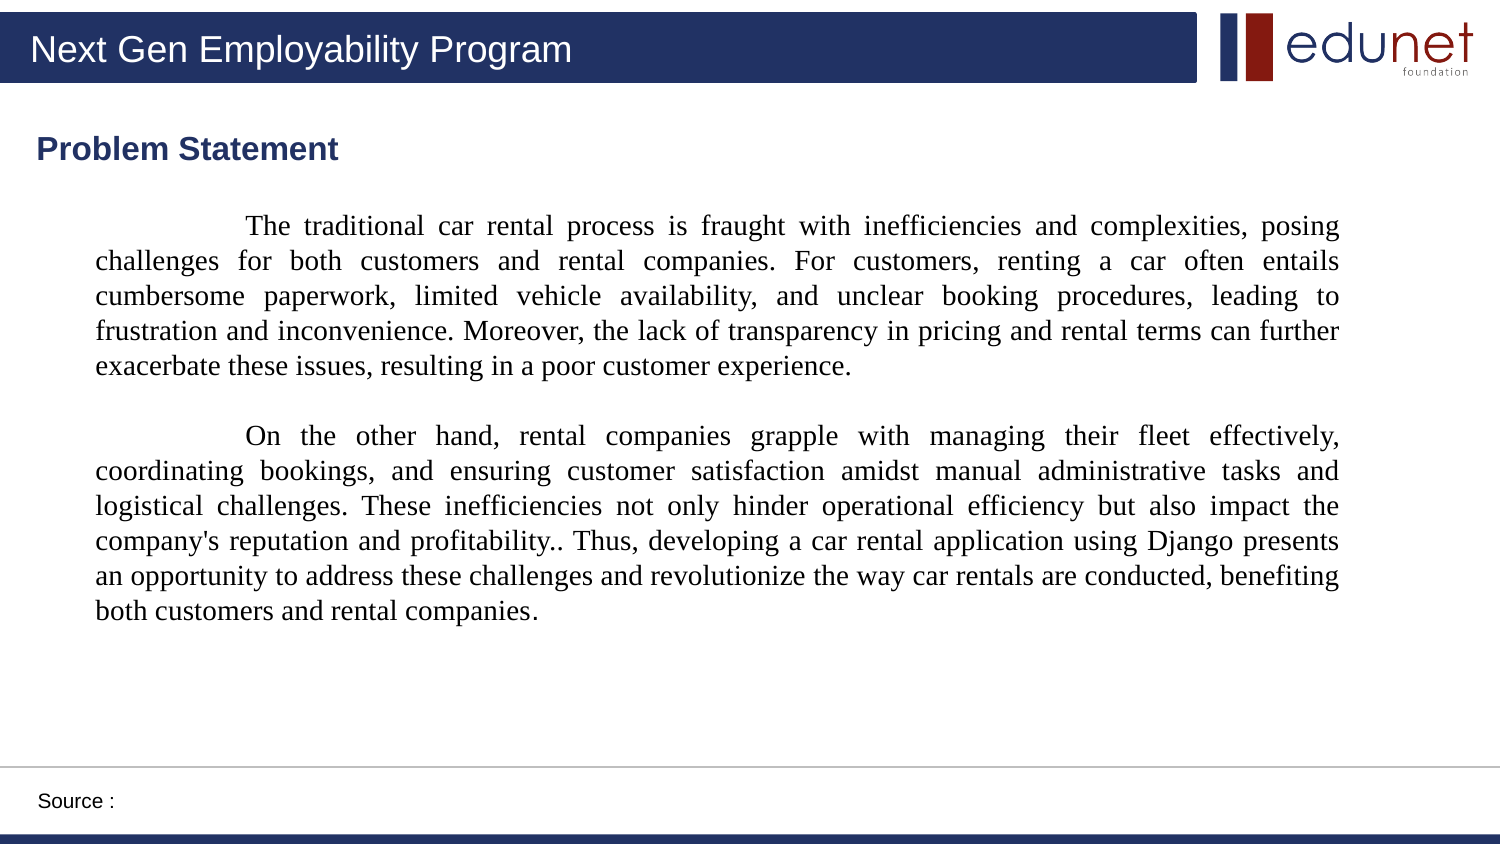

Problem Statement
	The traditional car rental process is fraught with inefficiencies and complexities, posing challenges for both customers and rental companies. For customers, renting a car often entails cumbersome paperwork, limited vehicle availability, and unclear booking procedures, leading to frustration and inconvenience. Moreover, the lack of transparency in pricing and rental terms can further exacerbate these issues, resulting in a poor customer experience.

	On the other hand, rental companies grapple with managing their fleet effectively, coordinating bookings, and ensuring customer satisfaction amidst manual administrative tasks and logistical challenges. These inefficiencies not only hinder operational efficiency but also impact the company's reputation and profitability.. Thus, developing a car rental application using Django presents an opportunity to address these challenges and revolutionize the way car rentals are conducted, benefiting both customers and rental companies.
Source :